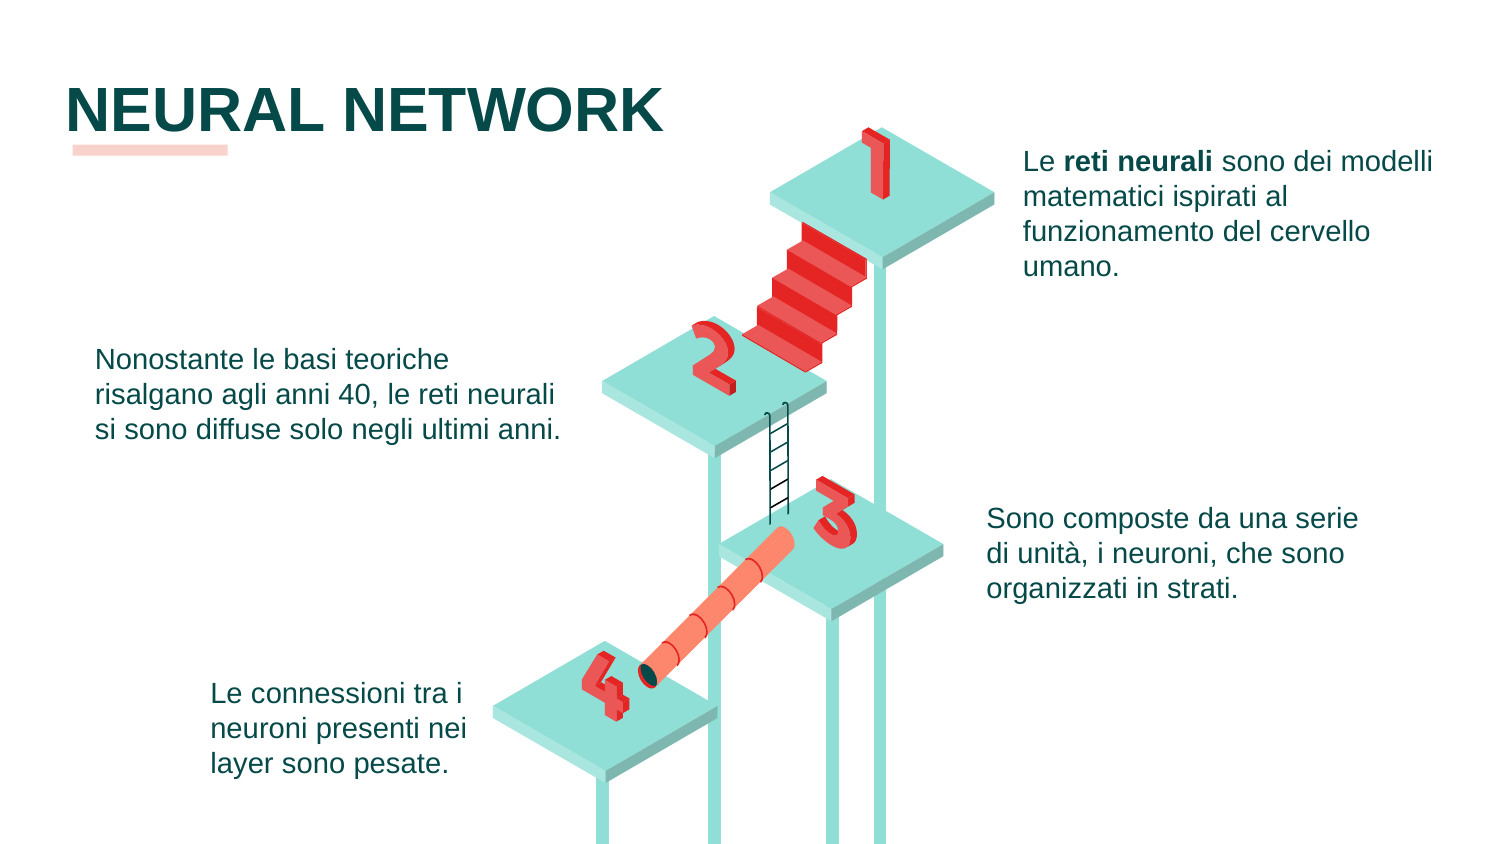

# NEURAL NETWORK
Le reti neurali sono dei modelli matematici ispirati al funzionamento del cervello umano.

Nonostante le basi teoriche risalgano agli anni 40, le reti neurali si sono diffuse solo negli ultimi anni.
Sono composte da una serie di unità, i neuroni, che sono organizzati in strati.
Le connessioni tra i neuroni presenti nei layer sono pesate.